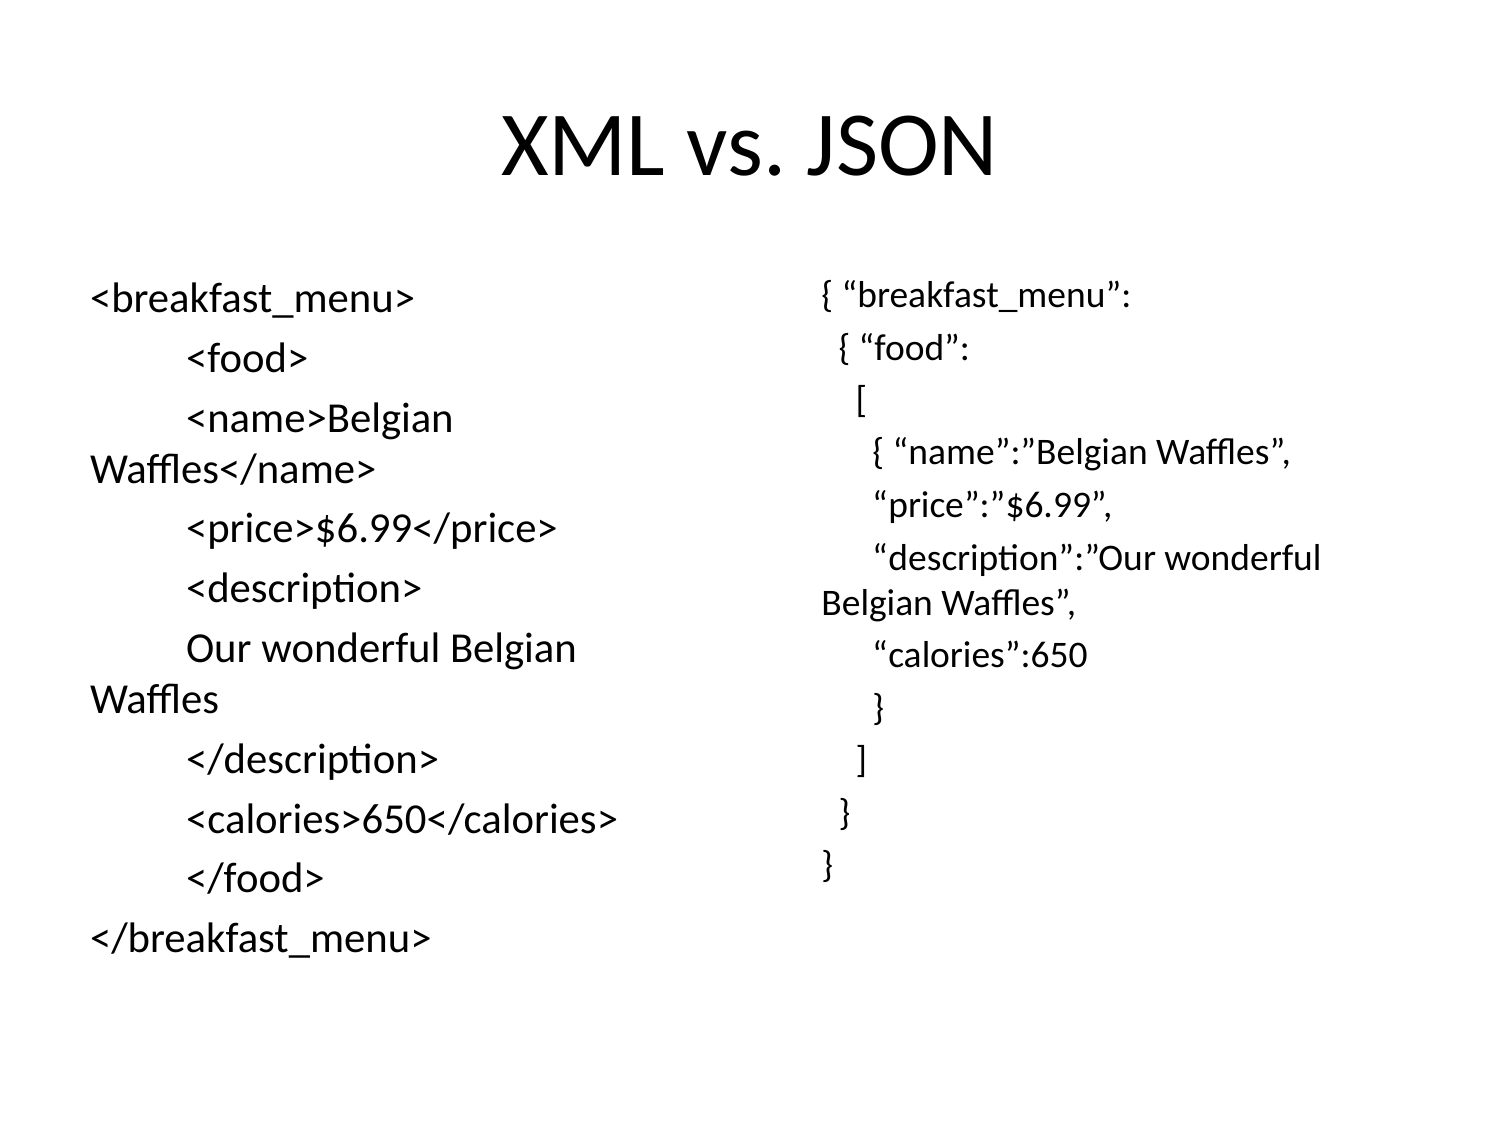

# XML vs. JSON
<breakfast_menu>
	<food>
		<name>Belgian Waffles</name>
		<price>$6.99</price>
		<description>
			Our wonderful Belgian Waffles
		</description>
		<calories>650</calories>
	</food>
</breakfast_menu>
{ “breakfast_menu”:
  { “food”:
    [
      { “name”:”Belgian Waffles”,
      “price”:”$6.99”,
      “description”:”Our wonderful Belgian Waffles”,
      “calories”:650
      }
    ]
  }
}